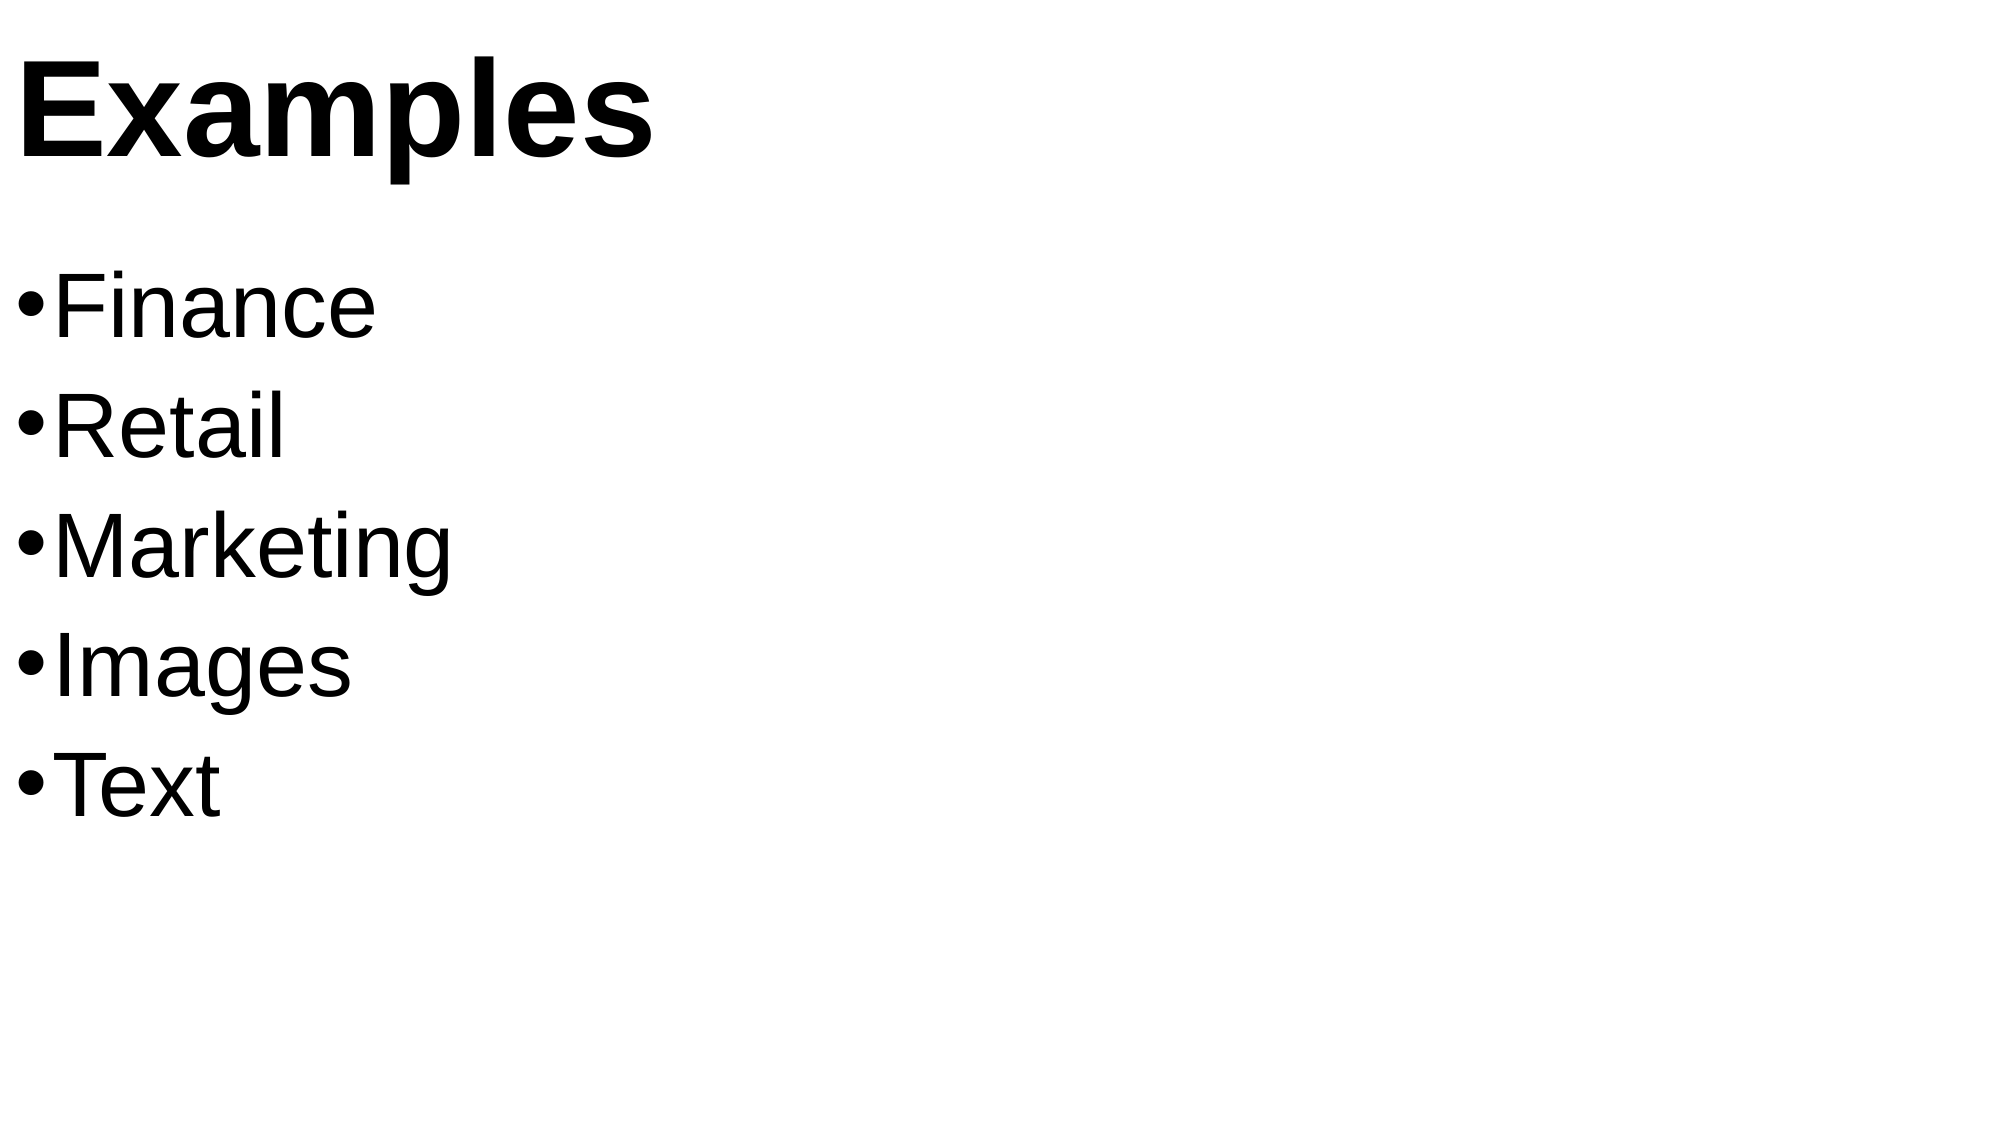

# Examples
Finance
Retail
Marketing
Images
Text